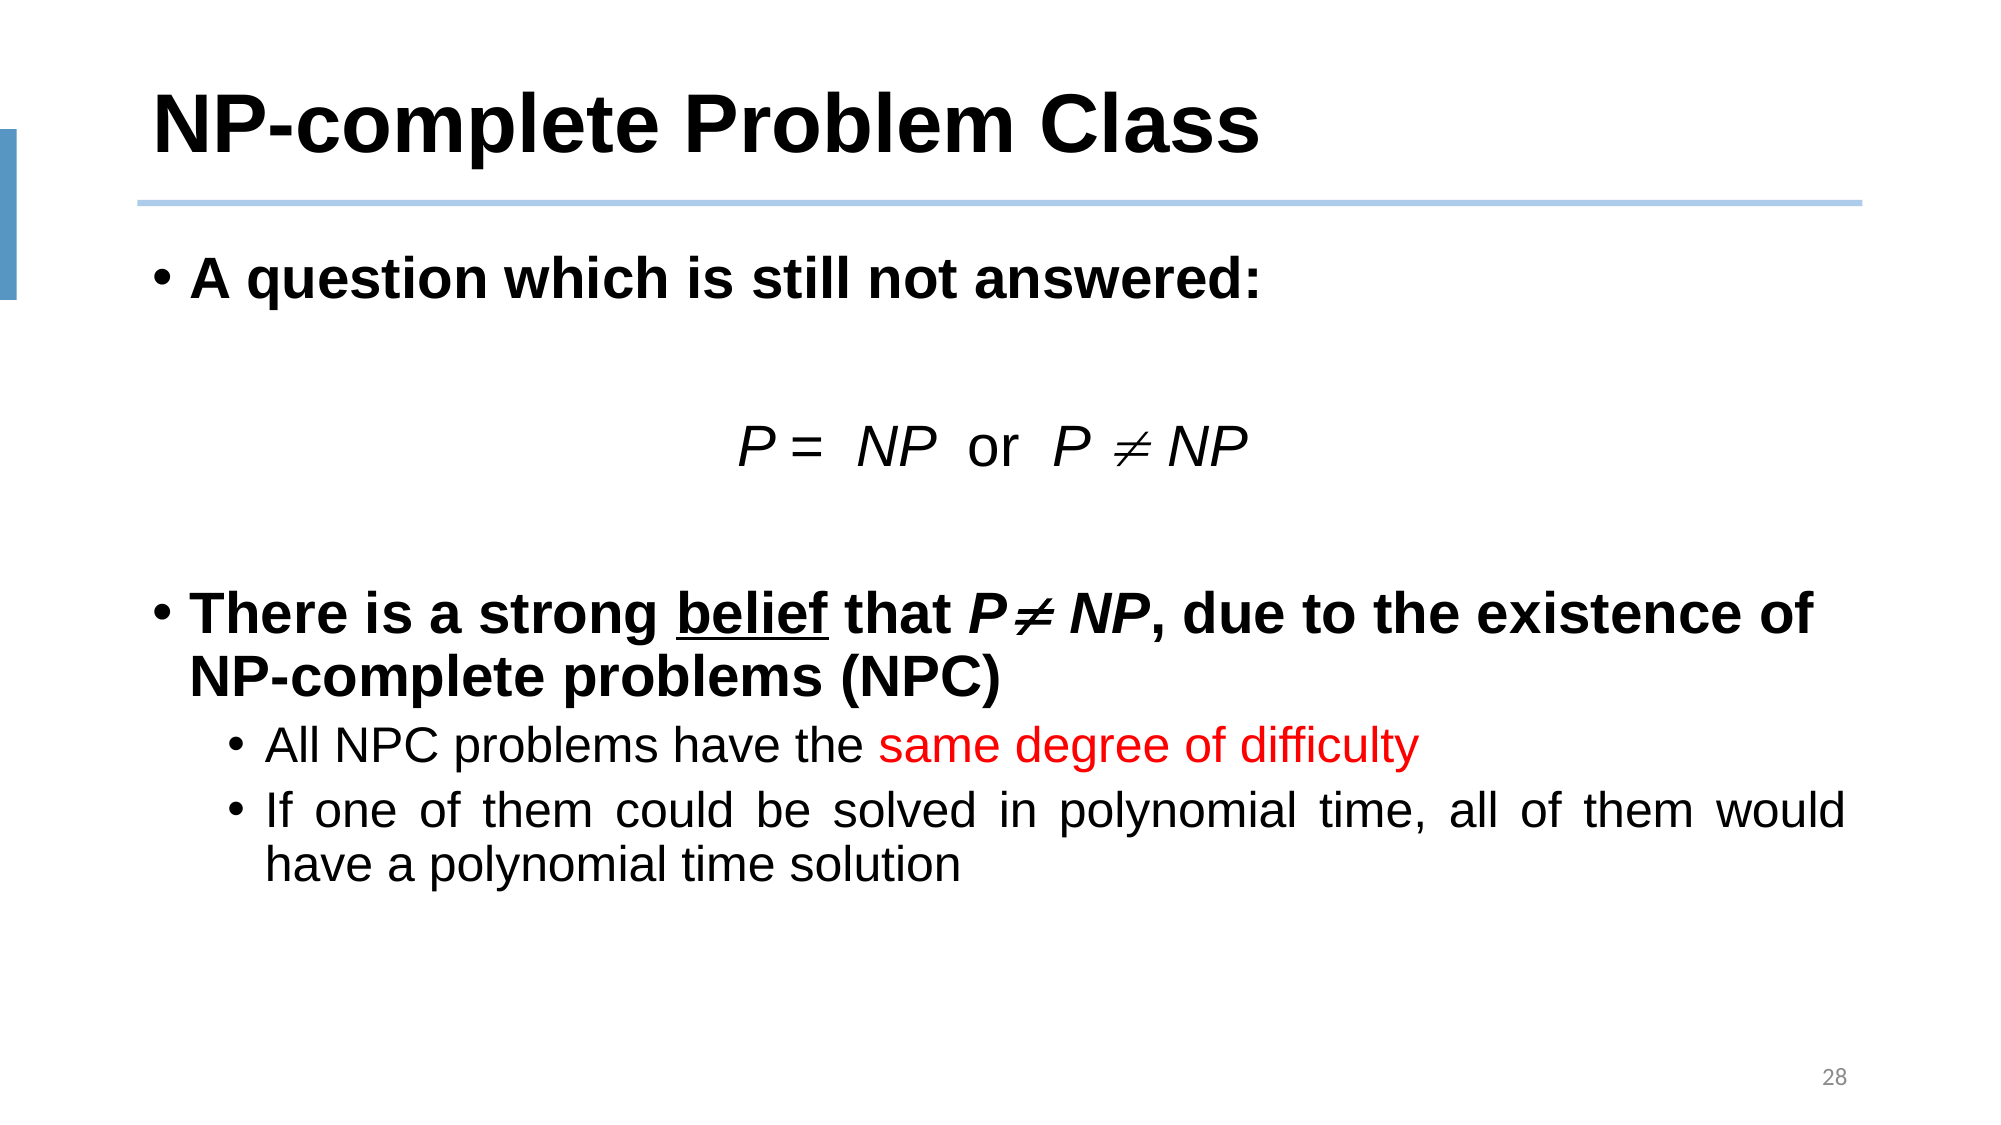

# NP-complete Problem Class
A question which is still not answered:

P =  NP  or  P ≠ NP

There is a strong belief that P≠ NP, due to the existence of NP-complete problems (NPC)
All NPC problems have the same degree of difficulty
If one of them could be solved in polynomial time, all of them would have a polynomial time solution

28